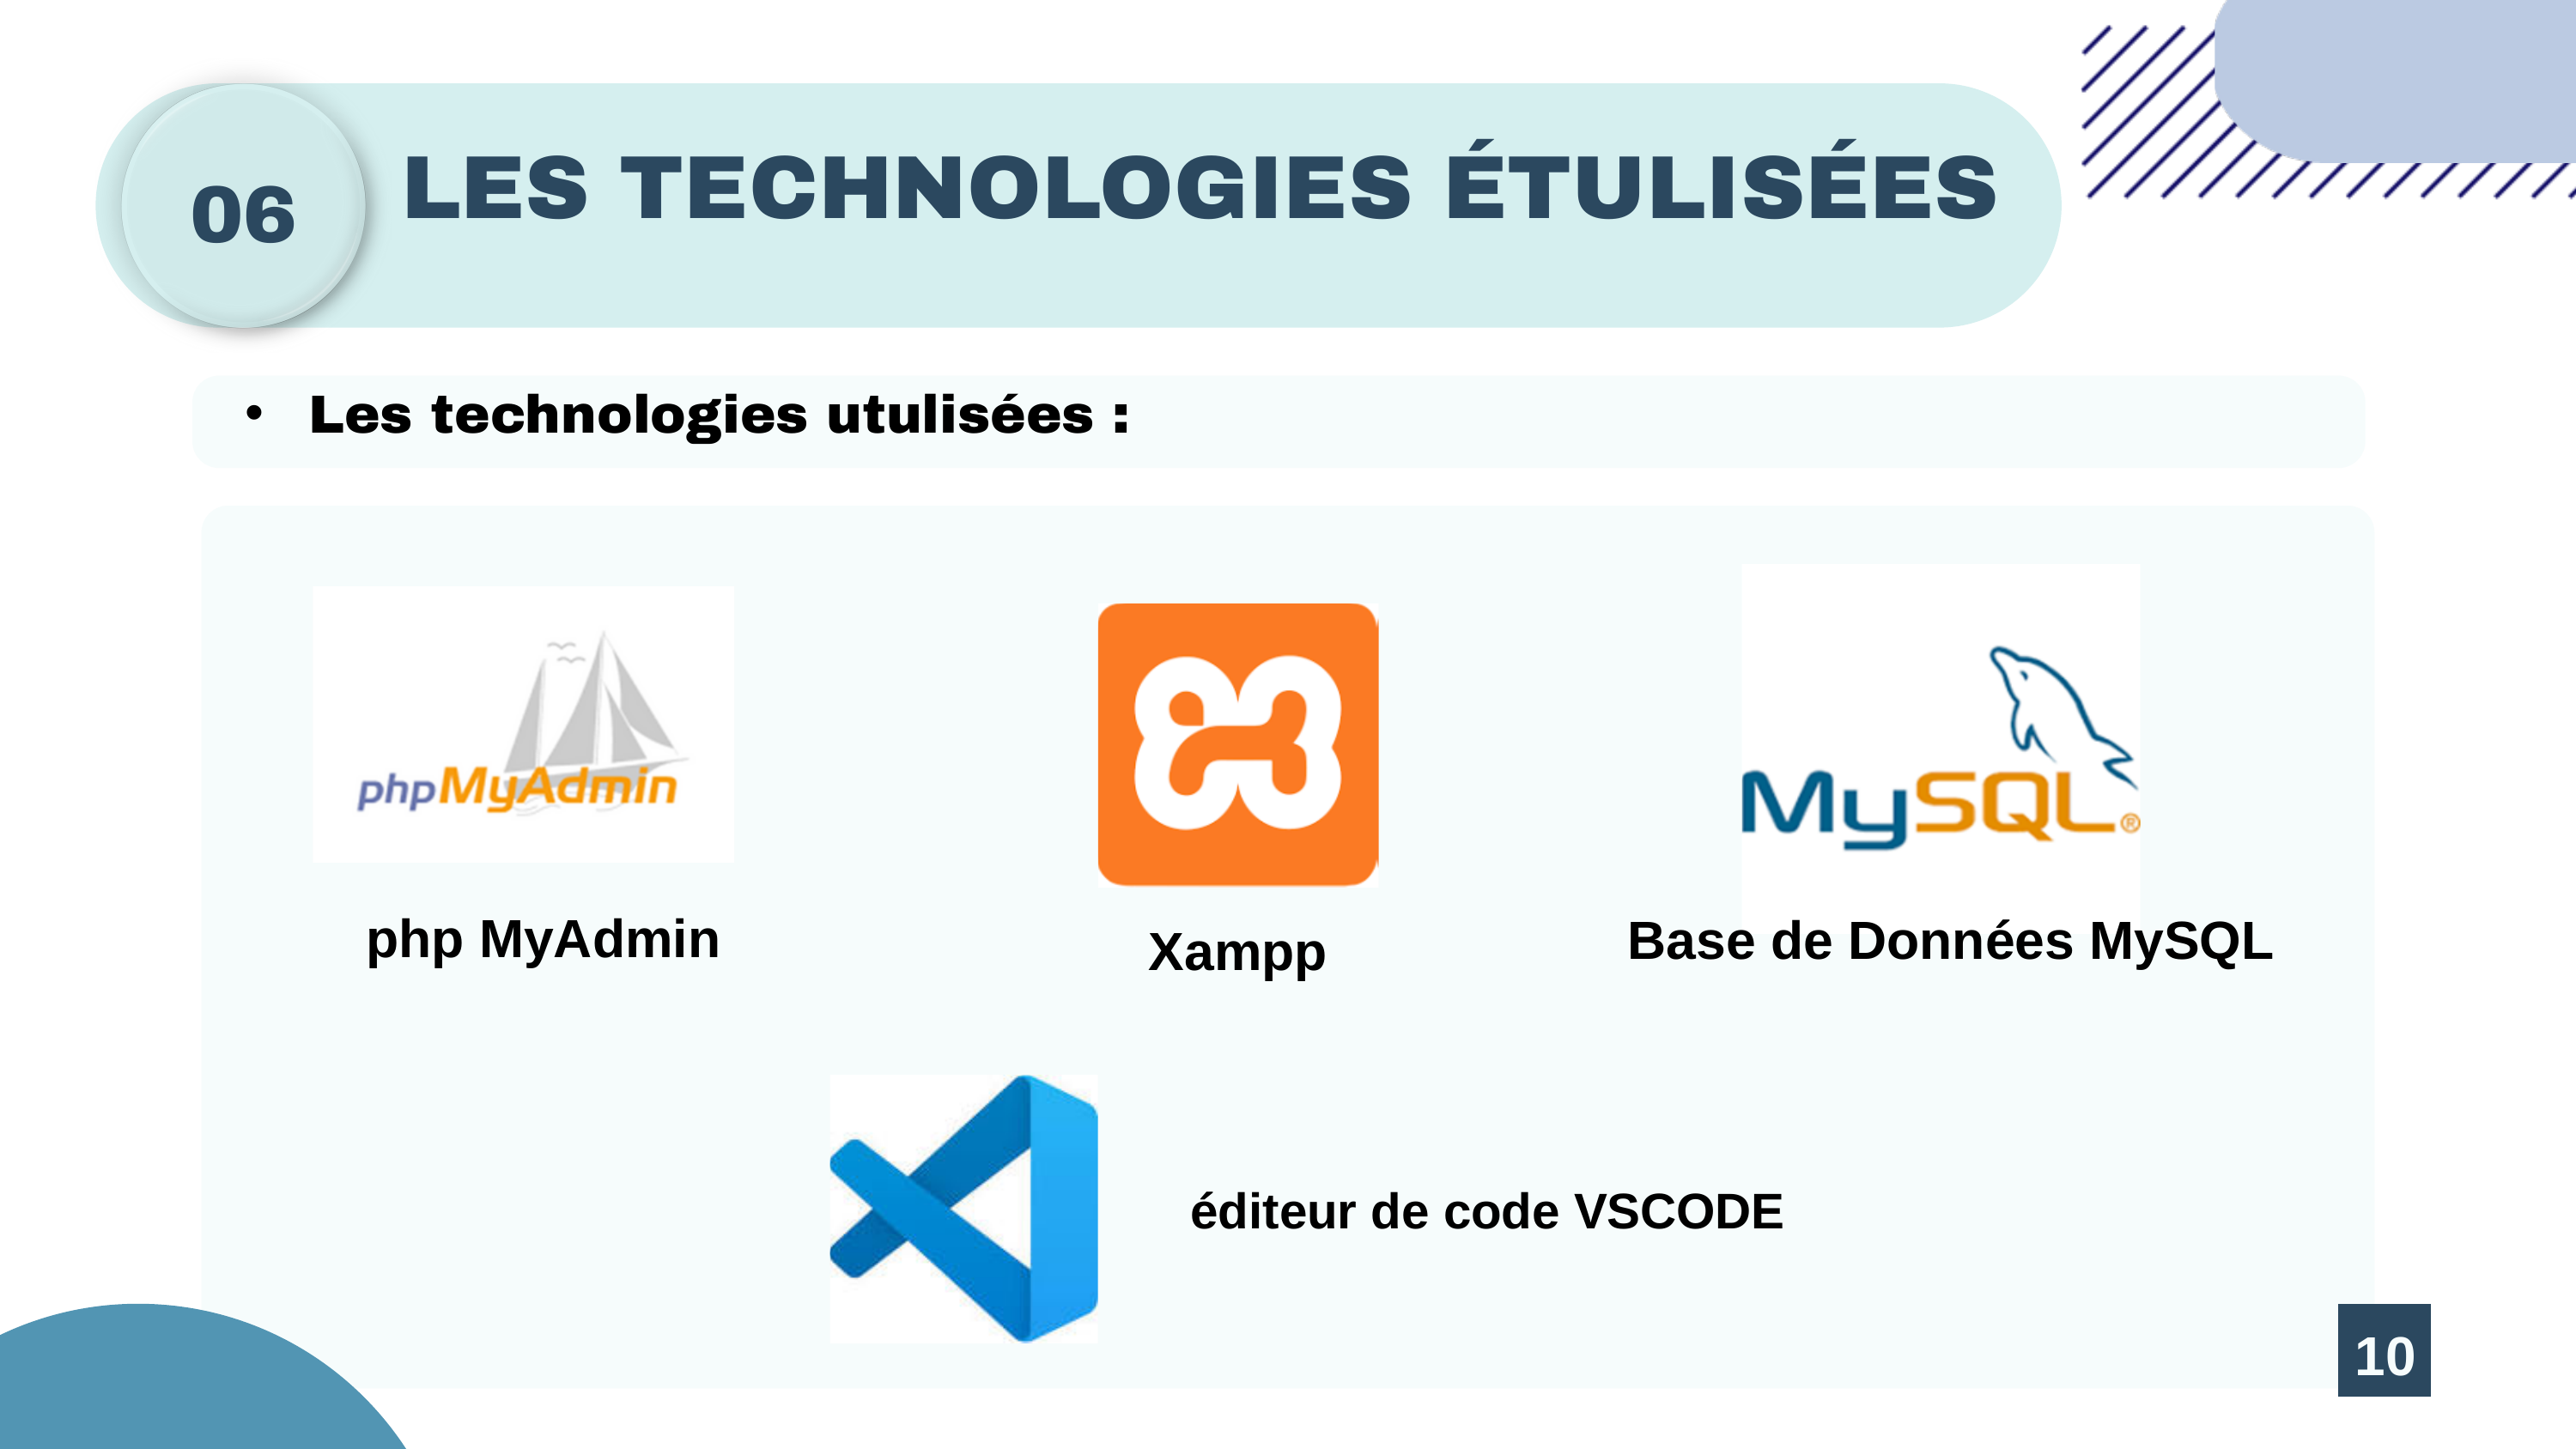

LES TECHNOLOGIES ÉTULISÉES
06

 Les technologies utulisées :

php MyAdmin
Base de Données MySQL
Xampp

éditeur de code VSCODE

10